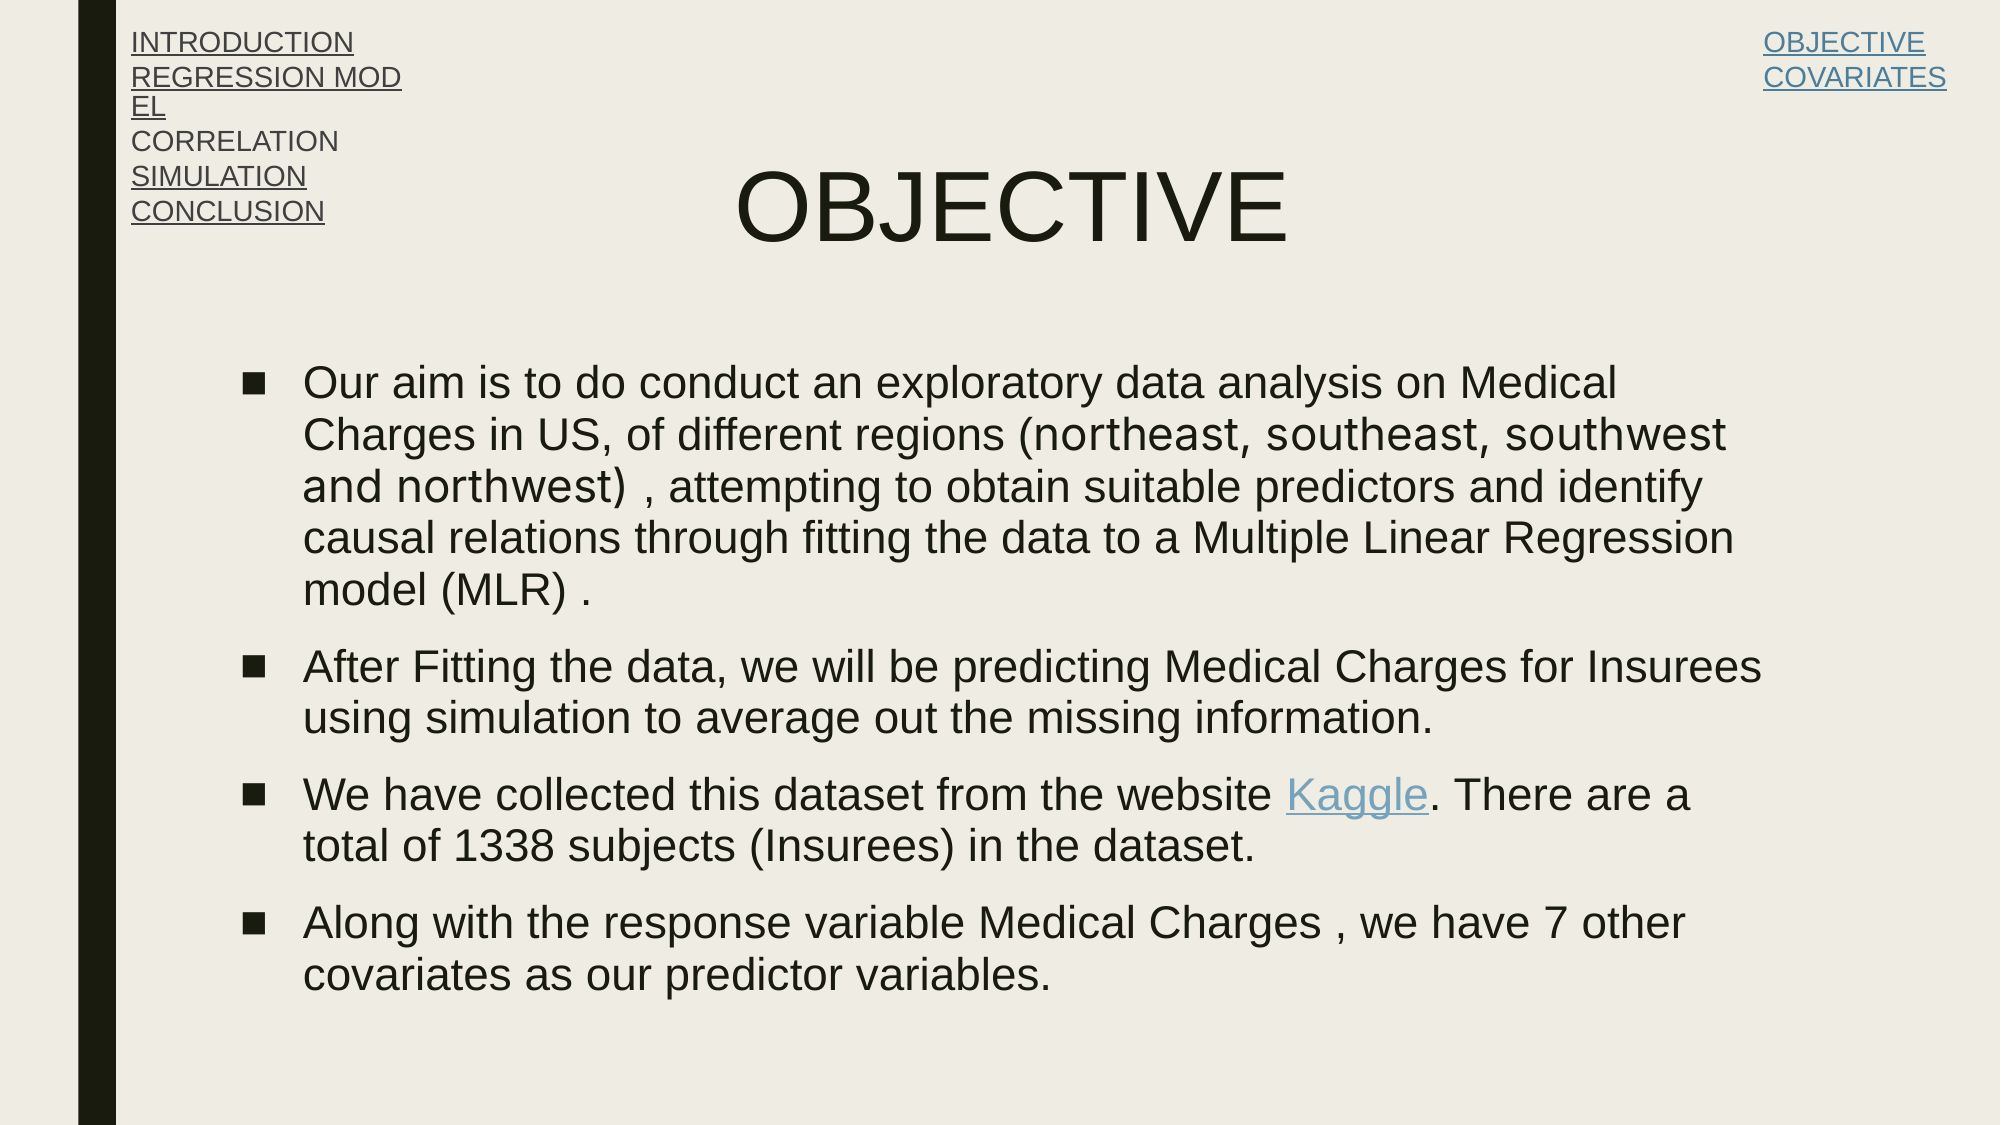

INTRODUCTION
REGRESSION MODEL
CORRELATION
SIMULATION
CONCLUSION
OBJECTIVE
COVARIATES
# OBJECTIVE

Our aim is to do conduct an exploratory data analysis on Medical Charges in US, of different regions (northeast, southeast, southwest and northwest) , attempting to obtain suitable predictors and identify causal relations through fitting the data to a Multiple Linear Regression model (MLR) .
After Fitting the data, we will be predicting Medical Charges for Insurees using simulation to average out the missing information.
We have collected this dataset from the website Kaggle. There are a total of 1338 subjects (Insurees) in the dataset.
Along with the response variable Medical Charges , we have 7 other covariates as our predictor variables.